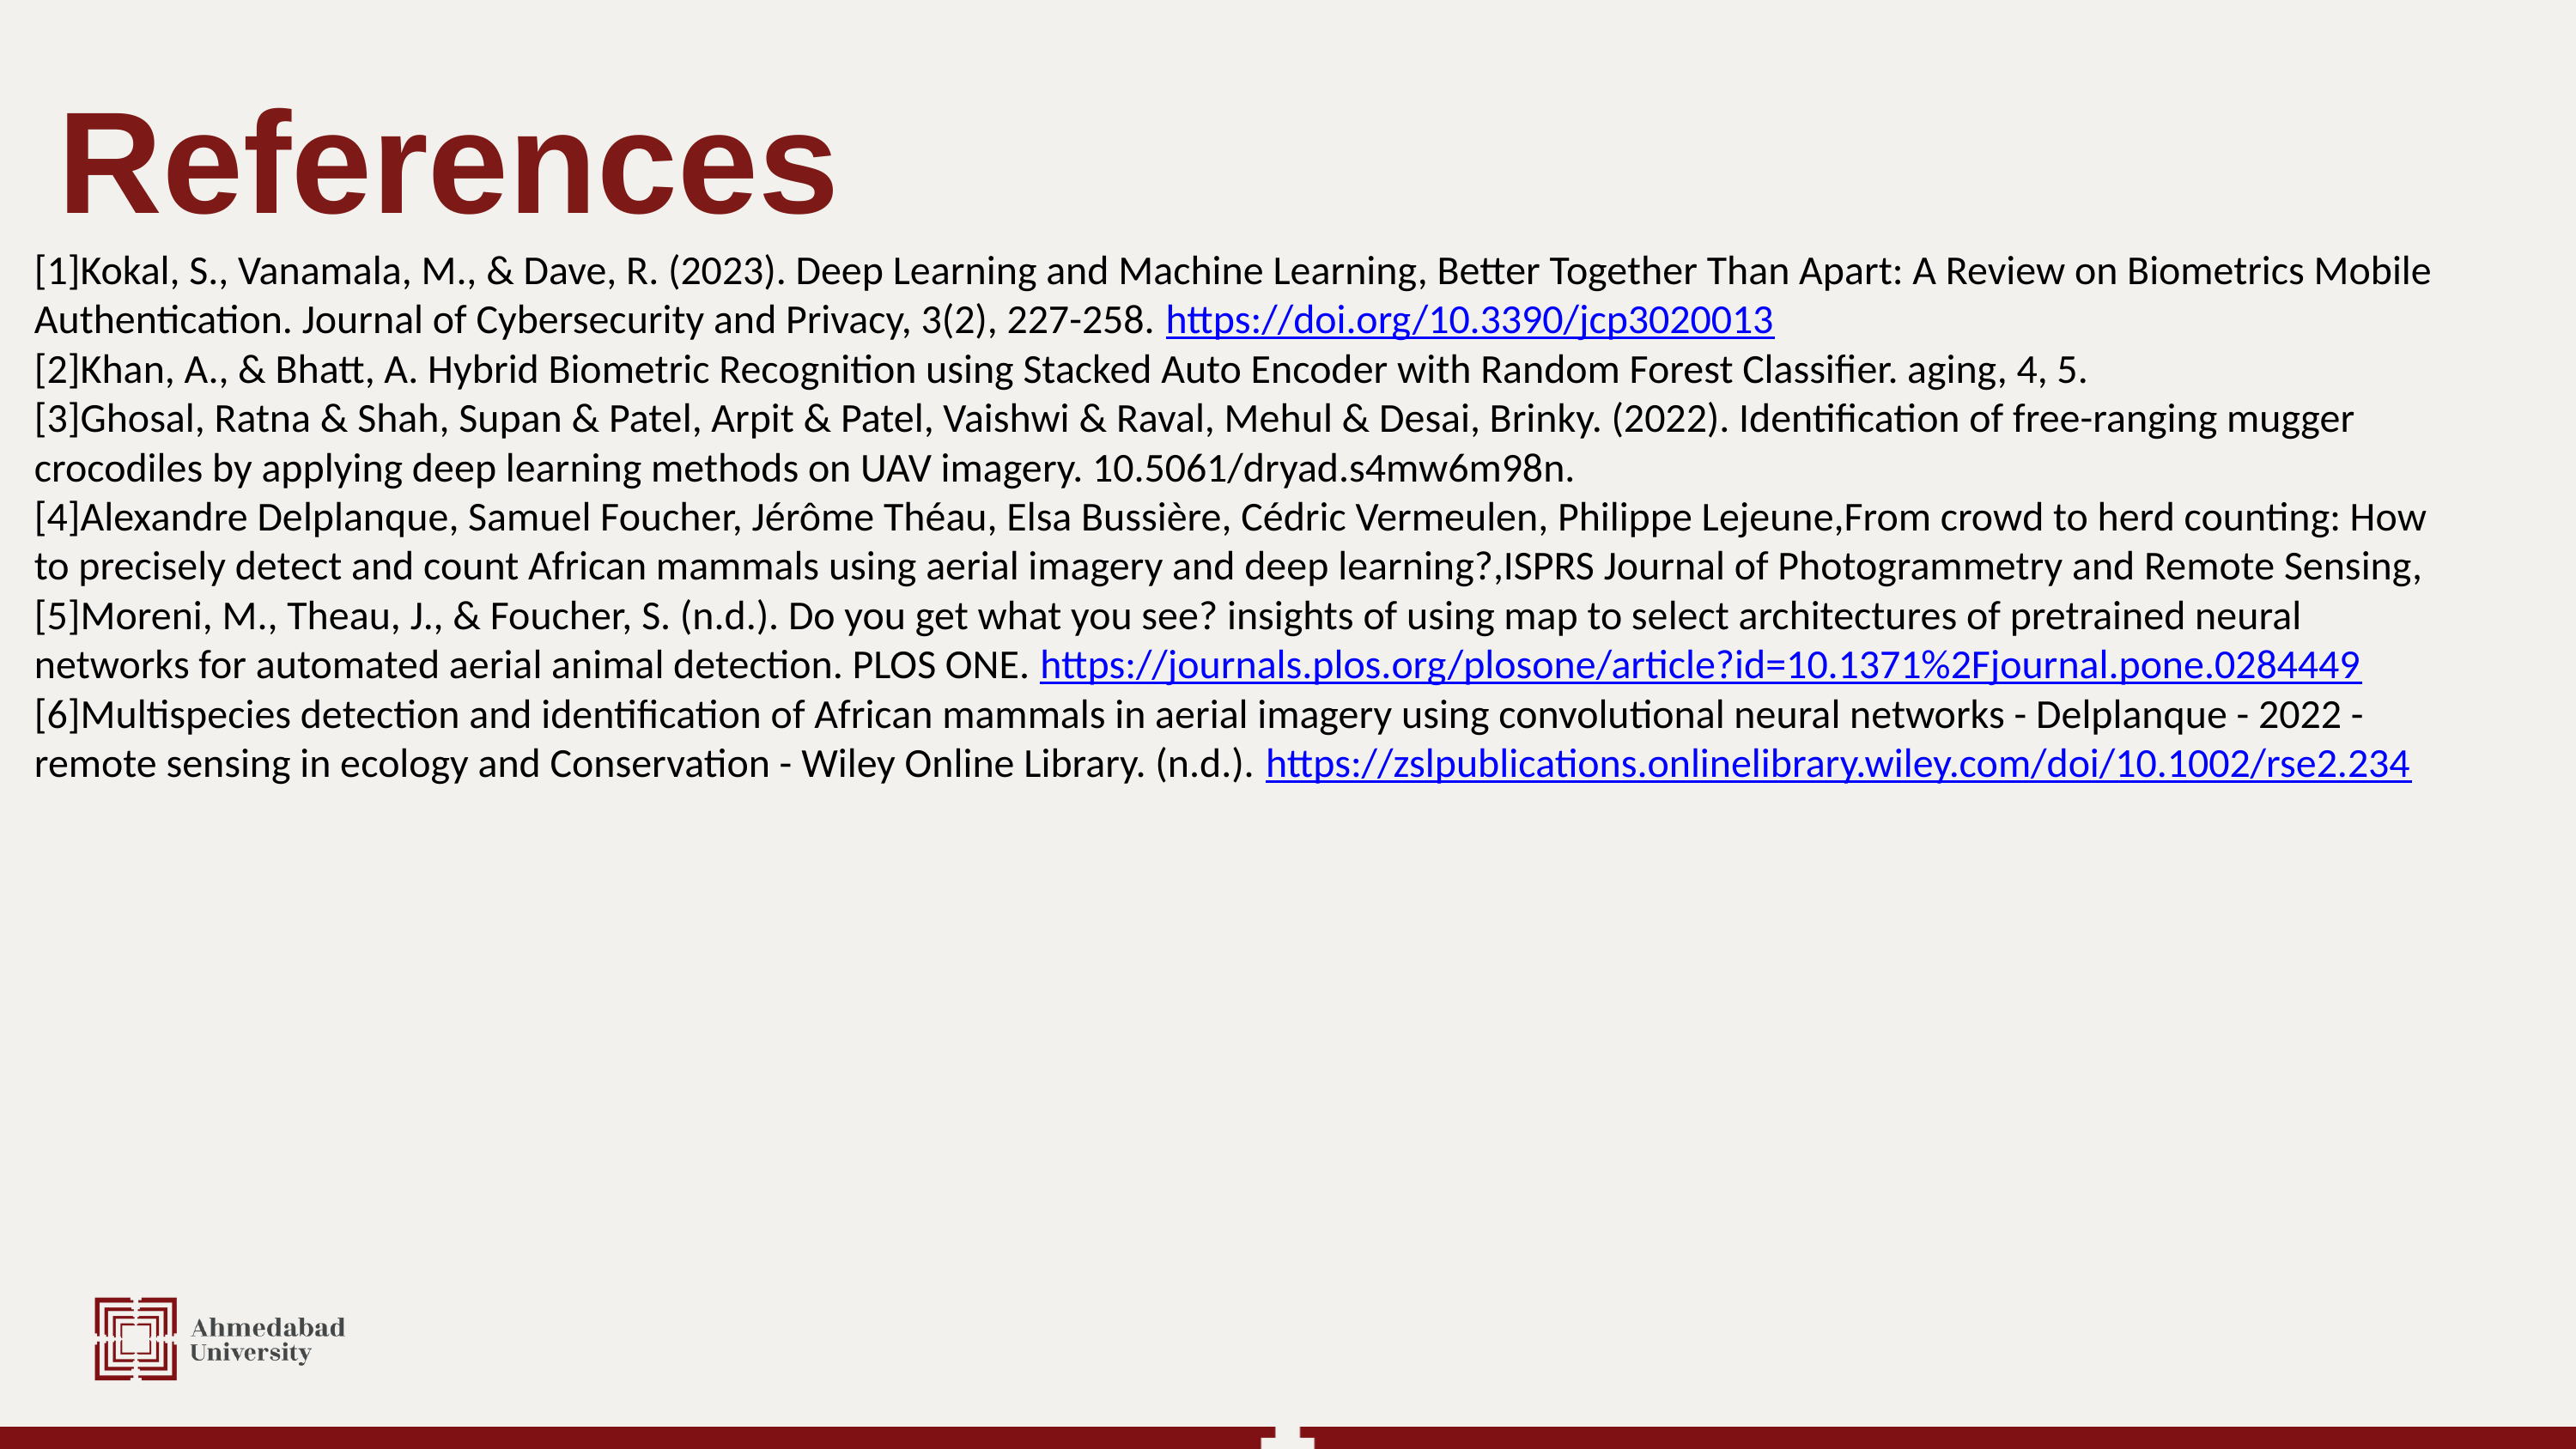

References
[1]Kokal, S., Vanamala, M., & Dave, R. (2023). Deep Learning and Machine Learning, Better Together Than Apart: A Review on Biometrics Mobile Authentication. Journal of Cybersecurity and Privacy, 3(2), 227-258. https://doi.org/10.3390/jcp3020013
[2]Khan, A., & Bhatt, A. Hybrid Biometric Recognition using Stacked Auto Encoder with Random Forest Classifier. aging, 4, 5.
[3]Ghosal, Ratna & Shah, Supan & Patel, Arpit & Patel, Vaishwi & Raval, Mehul & Desai, Brinky. (2022). Identification of free-ranging mugger crocodiles by applying deep learning methods on UAV imagery. 10.5061/dryad.s4mw6m98n.
[4]Alexandre Delplanque, Samuel Foucher, Jérôme Théau, Elsa Bussière, Cédric Vermeulen, Philippe Lejeune,From crowd to herd counting: How to precisely detect and count African mammals using aerial imagery and deep learning?,ISPRS Journal of Photogrammetry and Remote Sensing,
[5]Moreni, M., Theau, J., & Foucher, S. (n.d.). Do you get what you see? insights of using map to select architectures of pretrained neural networks for automated aerial animal detection. PLOS ONE. https://journals.plos.org/plosone/article?id=10.1371%2Fjournal.pone.0284449
[6]Multispecies detection and identification of African mammals in aerial imagery using convolutional neural networks - Delplanque - 2022 - remote sensing in ecology and Conservation - Wiley Online Library. (n.d.). https://zslpublications.onlinelibrary.wiley.com/doi/10.1002/rse2.234